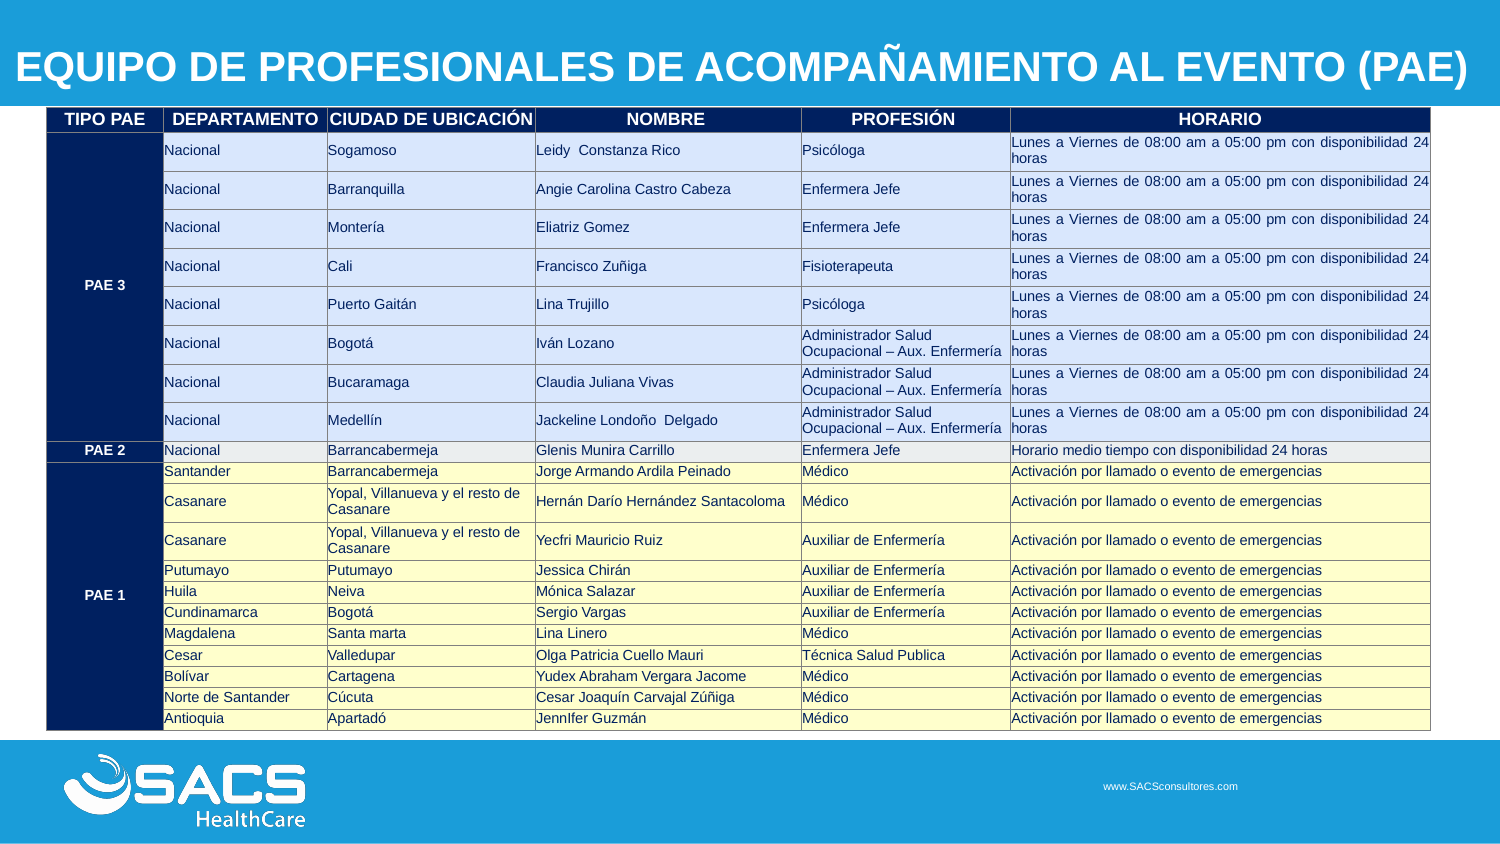

EQUIPO DE PROFESIONALES DE ACOMPAÑAMIENTO AL EVENTO (PAE)
| TIPO PAE | DEPARTAMENTO | CIUDAD DE UBICACIÓN | NOMBRE | PROFESIÓN | HORARIO |
| --- | --- | --- | --- | --- | --- |
| PAE 3 | Nacional | Sogamoso | Leidy Constanza Rico | Psicóloga | Lunes a Viernes de 08:00 am a 05:00 pm con disponibilidad 24 horas |
| PAE 3 | Nacional | Barranquilla | Angie Carolina Castro Cabeza | Enfermera Jefe | Lunes a Viernes de 08:00 am a 05:00 pm con disponibilidad 24 horas |
|  | Nacional | Montería | Eliatriz Gomez | Enfermera Jefe | Lunes a Viernes de 08:00 am a 05:00 pm con disponibilidad 24 horas |
|  | Nacional | Cali | Francisco Zuñiga | Fisioterapeuta | Lunes a Viernes de 08:00 am a 05:00 pm con disponibilidad 24 horas |
| PAE 3 | Nacional | Puerto Gaitán | Lina Trujillo | Psicóloga | Lunes a Viernes de 08:00 am a 05:00 pm con disponibilidad 24 horas |
|  | Nacional | Bogotá | Iván Lozano | Administrador Salud Ocupacional – Aux. Enfermería | Lunes a Viernes de 08:00 am a 05:00 pm con disponibilidad 24 horas |
|  | Nacional | Bucaramaga | Claudia Juliana Vivas | Administrador Salud Ocupacional – Aux. Enfermería | Lunes a Viernes de 08:00 am a 05:00 pm con disponibilidad 24 horas |
|  | Nacional | Medellín | Jackeline Londoño Delgado | Administrador Salud Ocupacional – Aux. Enfermería | Lunes a Viernes de 08:00 am a 05:00 pm con disponibilidad 24 horas |
| PAE 2 | Nacional | Barrancabermeja | Glenis Munira Carrillo | Enfermera Jefe | Horario medio tiempo con disponibilidad 24 horas |
| PAE 1 | Santander | Barrancabermeja | Jorge Armando Ardila Peinado | Médico | Activación por llamado o evento de emergencias |
| PAE 1 | Casanare | Yopal, Villanueva y el resto de Casanare | Hernán Darío Hernández Santacoloma | Médico | Activación por llamado o evento de emergencias |
| PAE 1 | Casanare | Yopal, Villanueva y el resto de Casanare | Yecfri Mauricio Ruiz | Auxiliar de Enfermería | Activación por llamado o evento de emergencias |
| PAE 1 | Putumayo | Putumayo | Jessica Chirán | Auxiliar de Enfermería | Activación por llamado o evento de emergencias |
| PAE 1 | Huila | Neiva | Mónica Salazar | Auxiliar de Enfermería | Activación por llamado o evento de emergencias |
| PAE 1 | Cundinamarca | Bogotá | Sergio Vargas | Auxiliar de Enfermería | Activación por llamado o evento de emergencias |
| PAE 1 | Magdalena | Santa marta | Lina Linero | Médico | Activación por llamado o evento de emergencias |
| PAE 1 | Cesar | Valledupar | Olga Patricia Cuello Mauri | Técnica Salud Publica | Activación por llamado o evento de emergencias |
| PAE 1 | Bolívar | Cartagena | Yudex Abraham Vergara Jacome | Médico | Activación por llamado o evento de emergencias |
| PAE 1 | Norte de Santander | Cúcuta | Cesar Joaquín Carvajal Zúñiga | Médico | Activación por llamado o evento de emergencias |
| PAE 1 | Antioquia | Apartadó | JennIfer Guzmán | Médico | Activación por llamado o evento de emergencias |